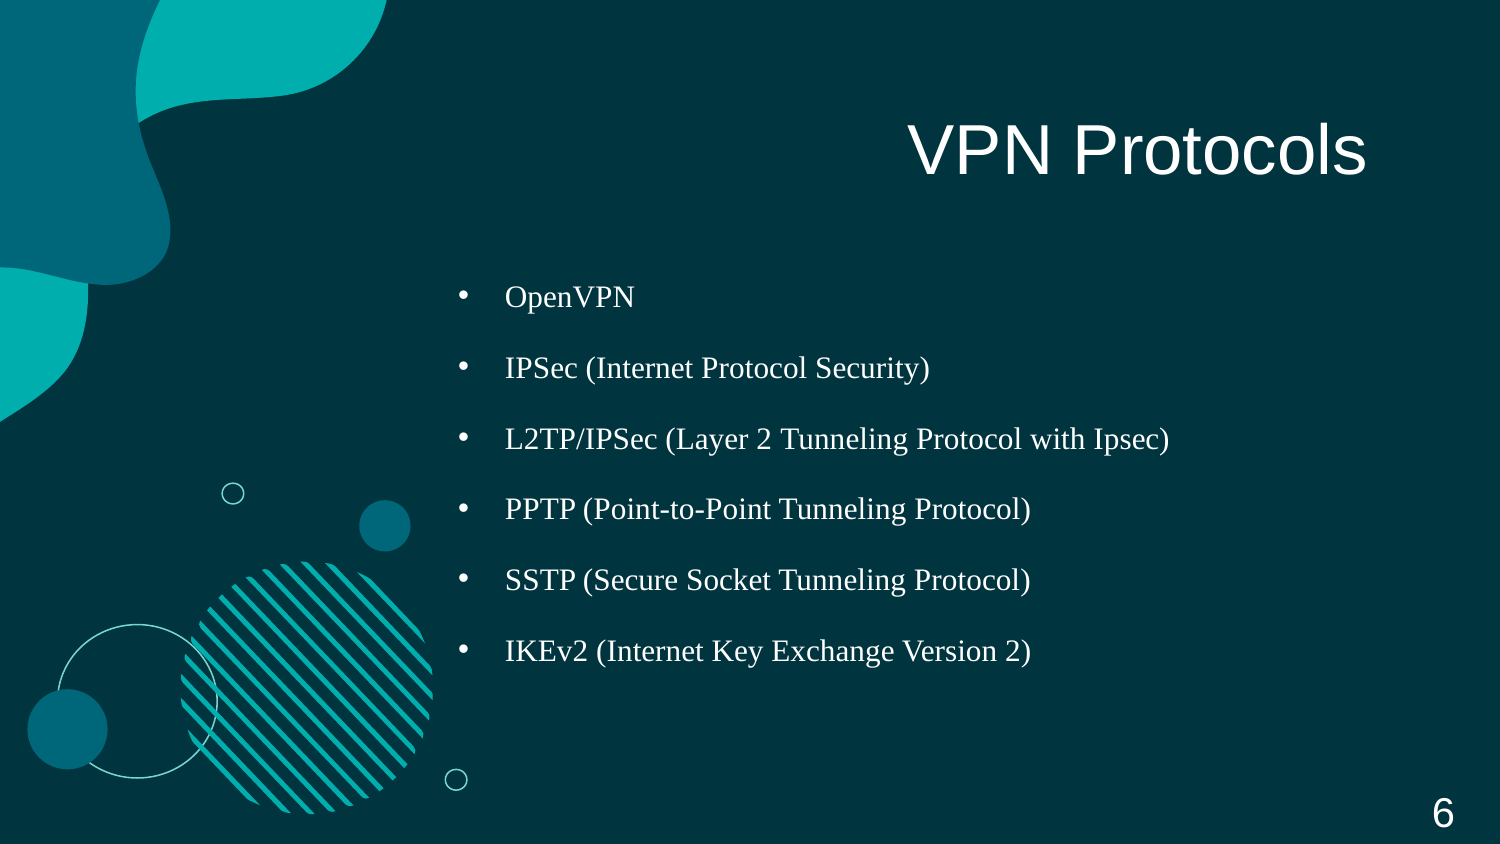

# VPN Protocols
OpenVPN
IPSec (Internet Protocol Security)
L2TP/IPSec (Layer 2 Tunneling Protocol with Ipsec)
PPTP (Point-to-Point Tunneling Protocol)
SSTP (Secure Socket Tunneling Protocol)
IKEv2 (Internet Key Exchange Version 2)
6